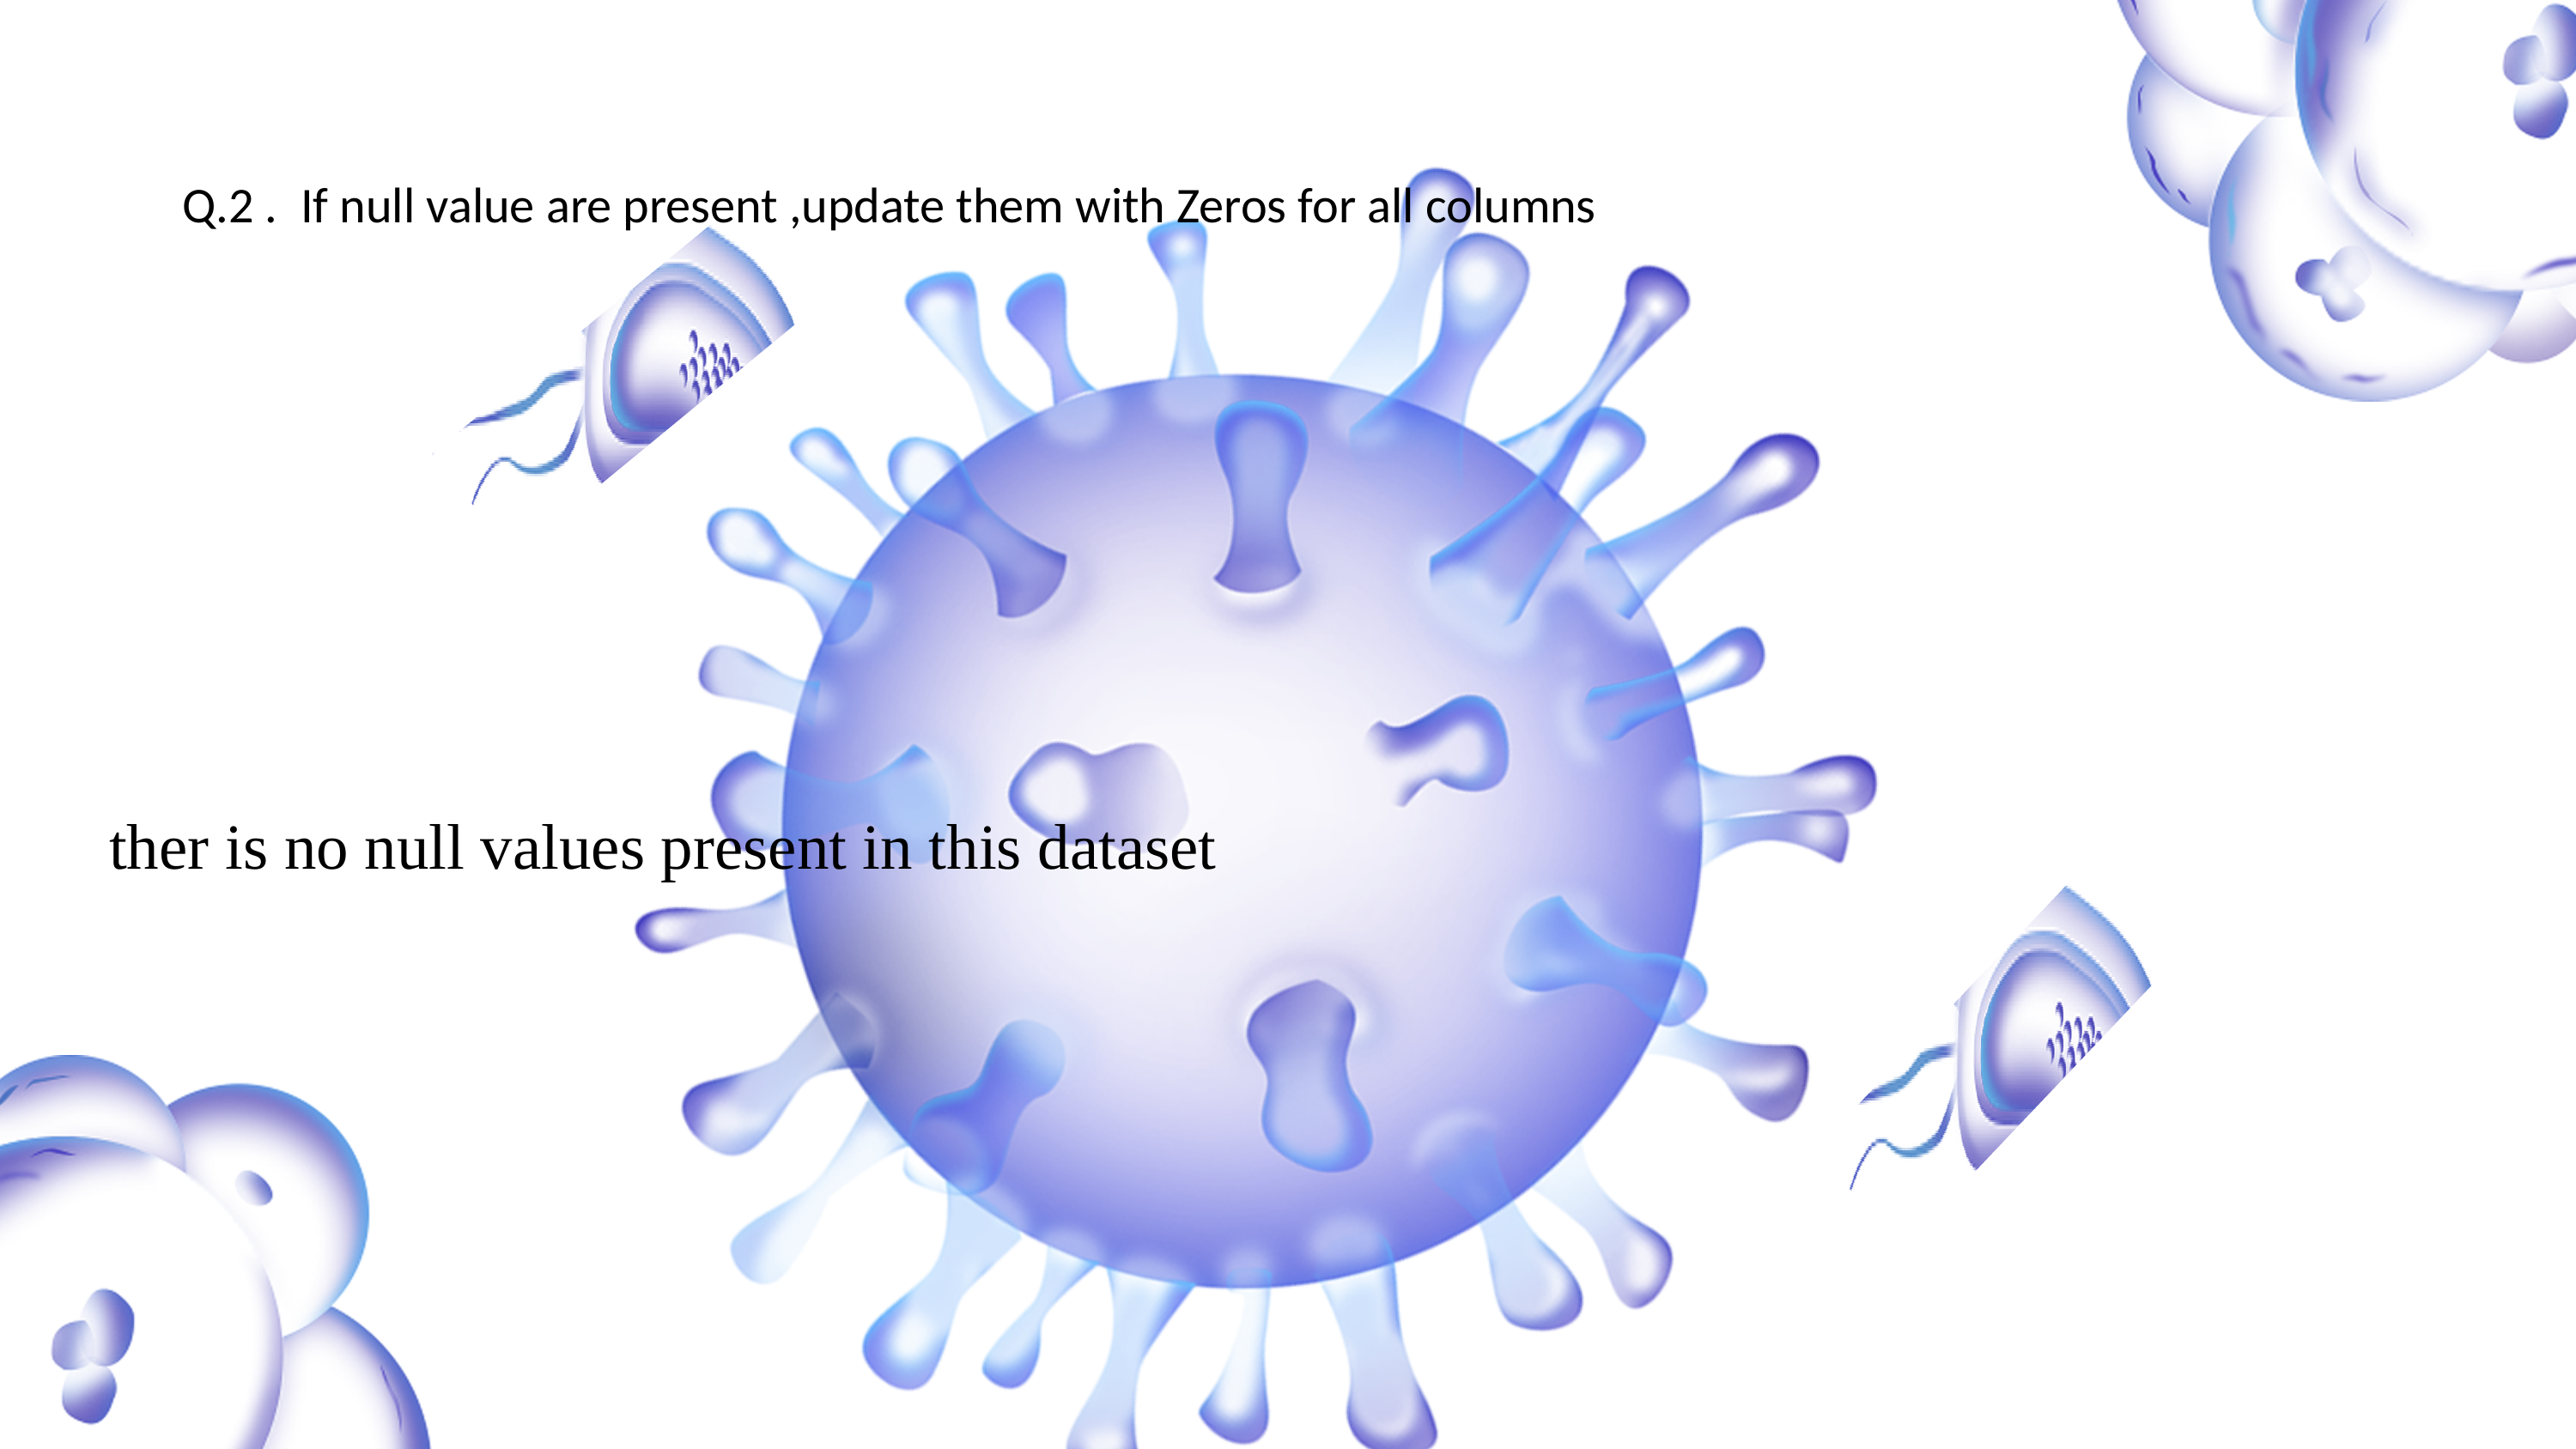

h zero for all column
Q.2 .  If null value are present ,update them with Zeros for all columns

ther is no null values present in this dataset